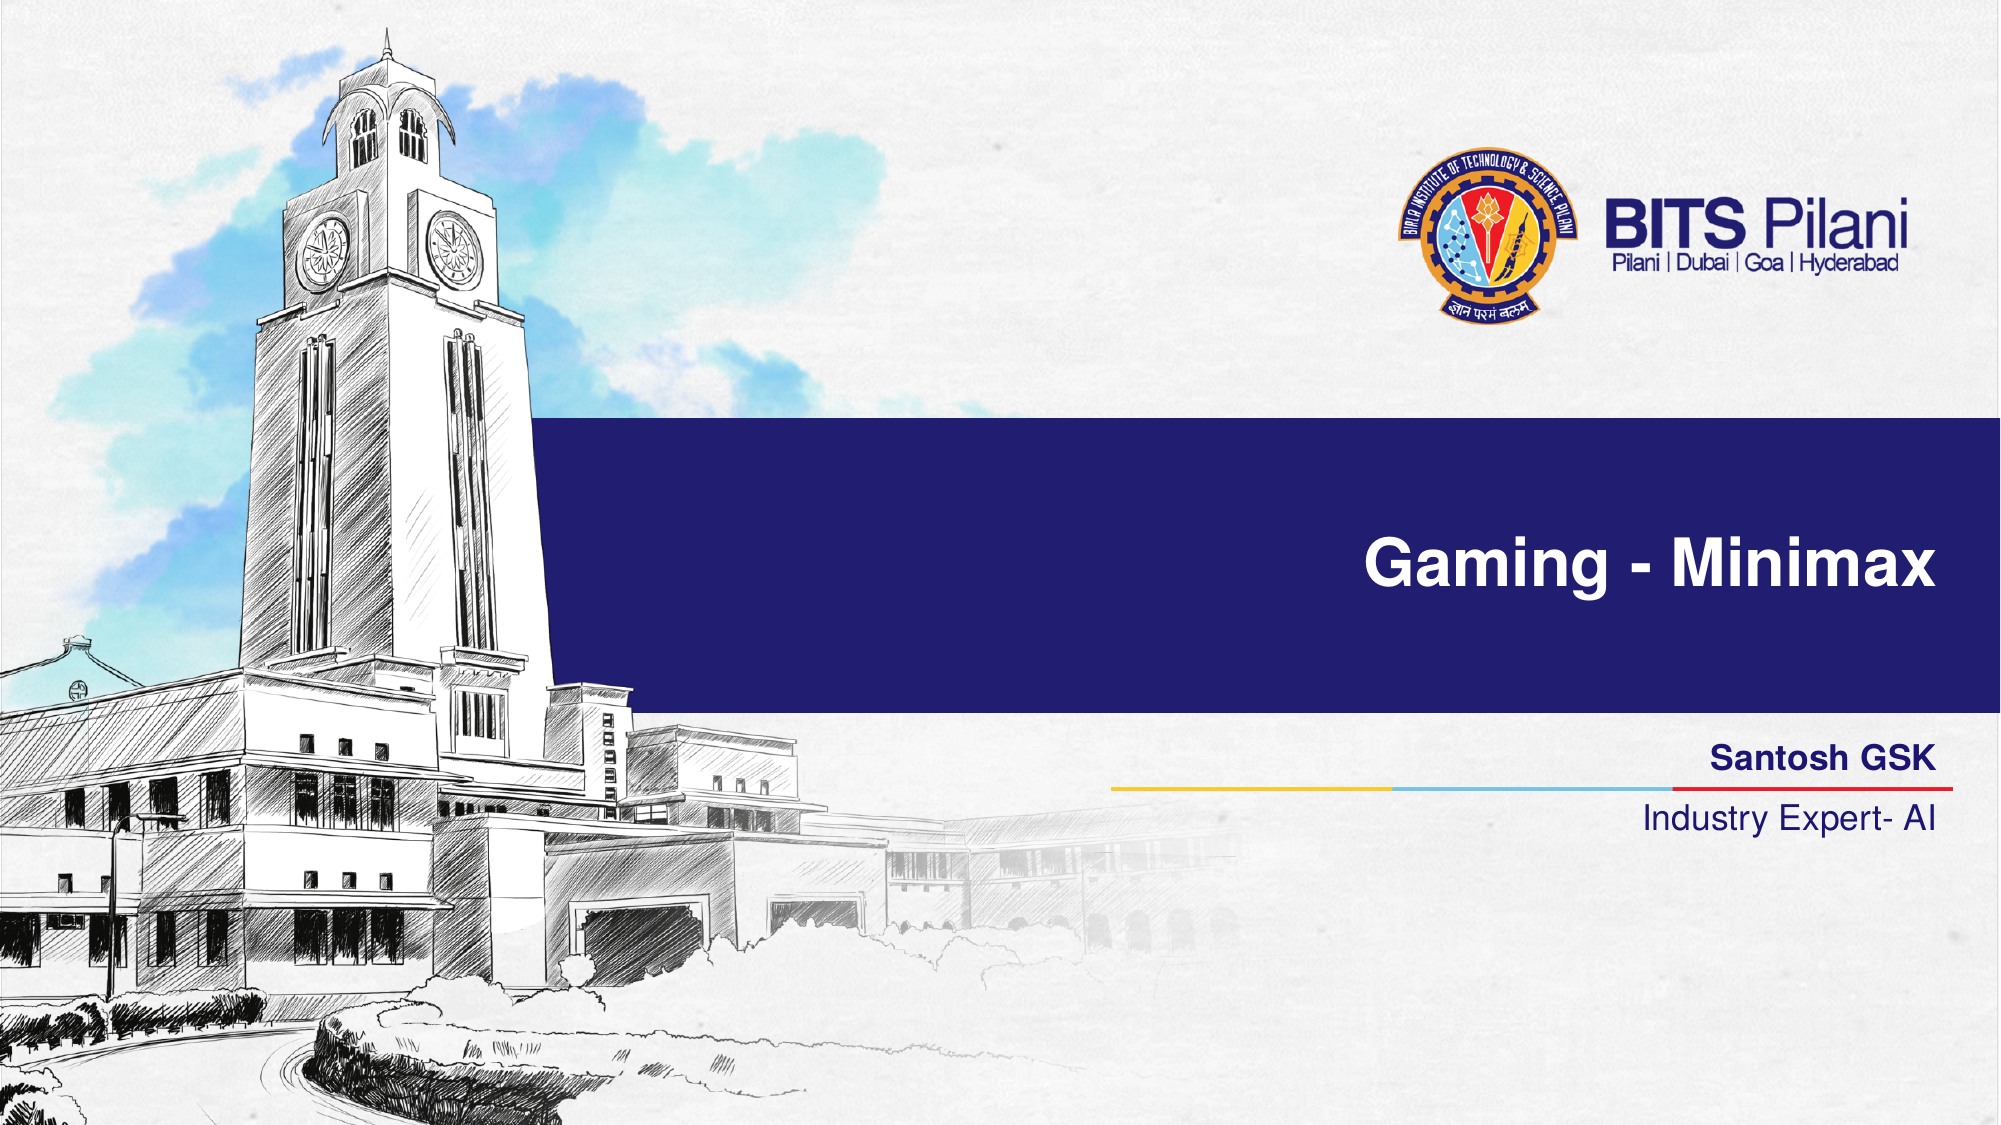

# Gaming - Minimax
Santosh GSK
Industry Expert- AI